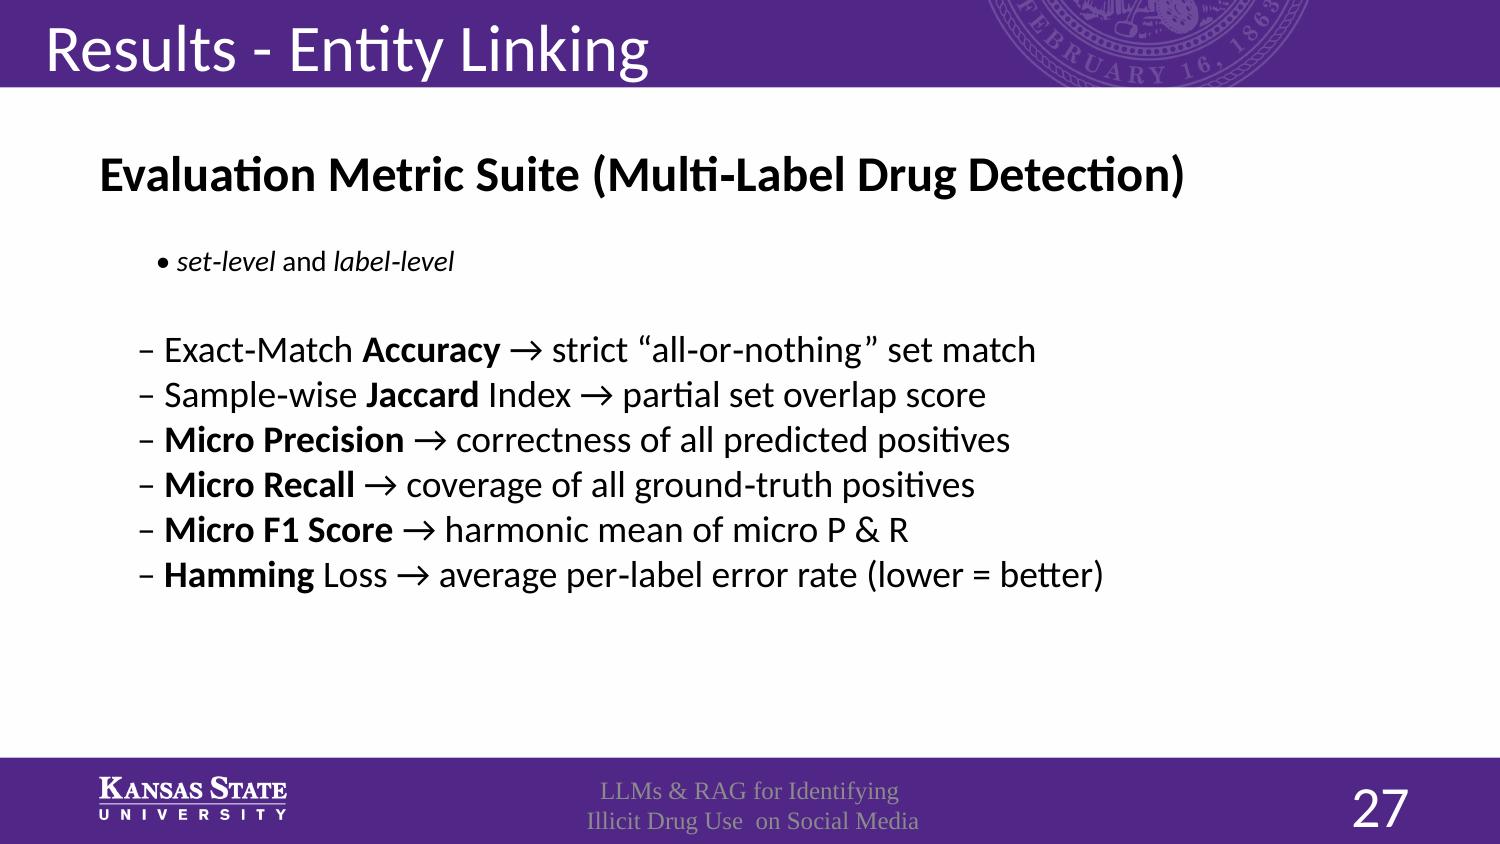

# Results - Entity Linking
Evaluation Metric Suite (Multi‑Label Drug Detection)
• set‑level and label‑level

 – Exact‑Match Accuracy → strict “all‑or‑nothing” set match
 – Sample‑wise Jaccard Index → partial set overlap score
 – Micro Precision → correctness of all predicted positives
 – Micro Recall → coverage of all ground‑truth positives
 – Micro F1 Score → harmonic mean of micro P & R
 – Hamming Loss → average per‑label error rate (lower = better)

LLMs & RAG for Identifying
 Illicit Drug Use  on Social Media
27